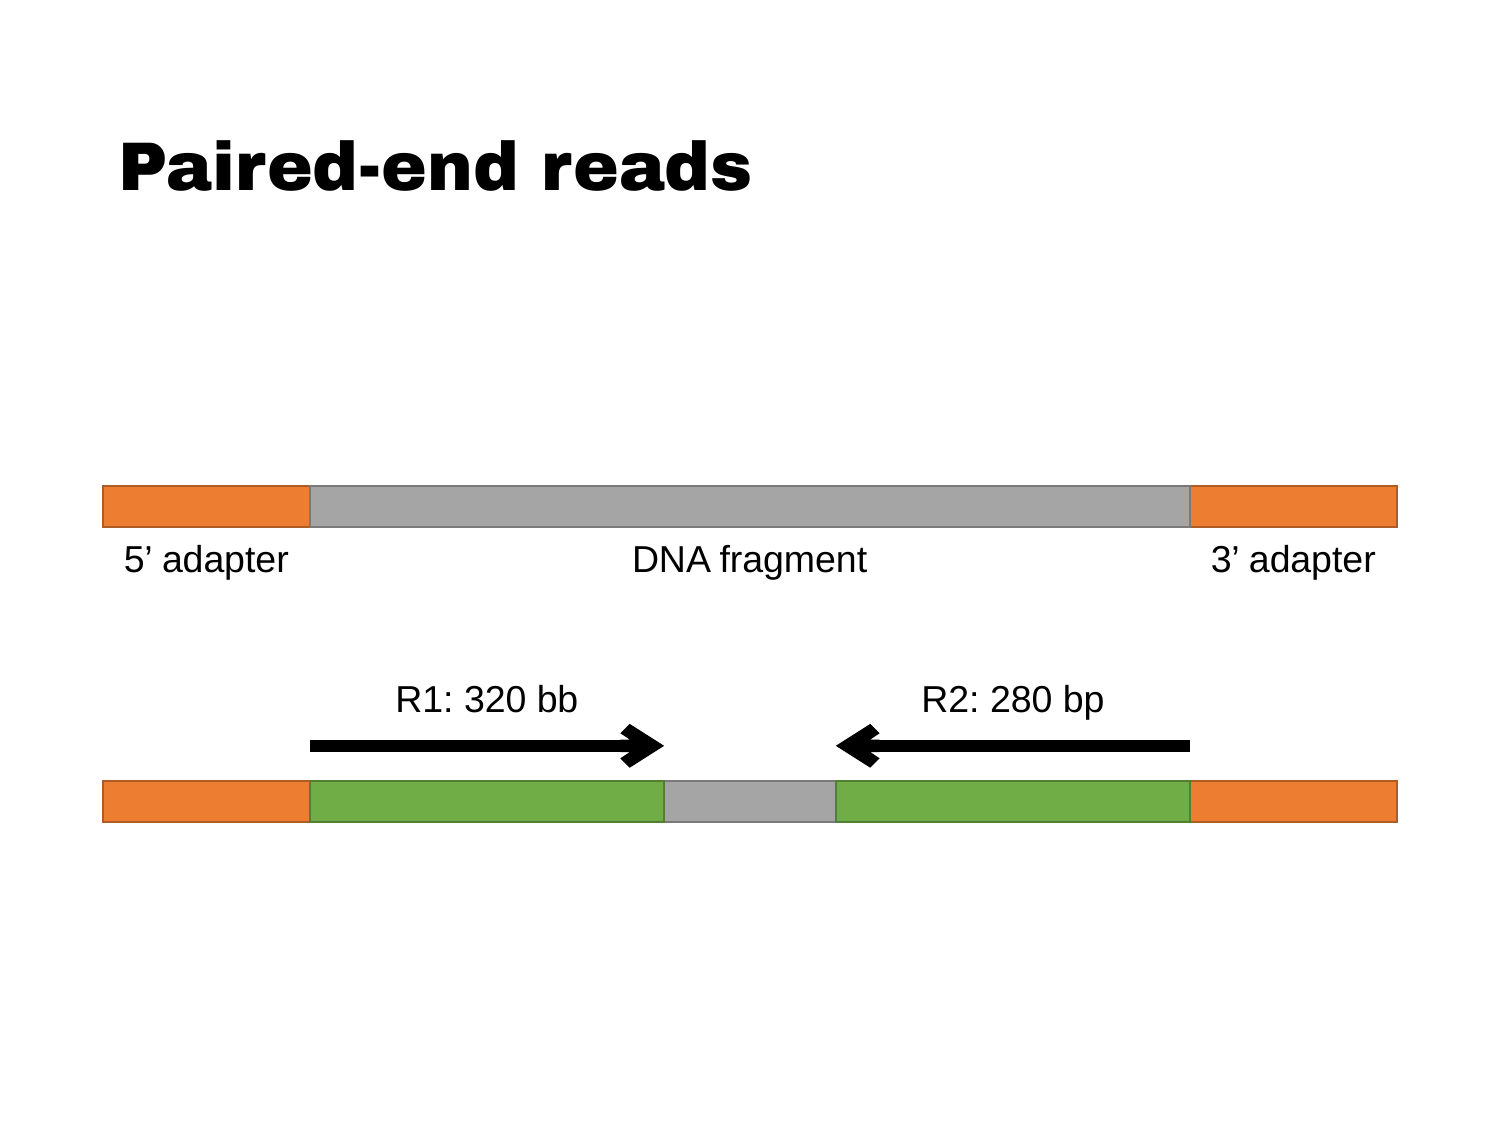

# Paired-end reads

5’ adapter
DNA fragment
3’ adapter
R1: 320 bb
R2: 280 bp